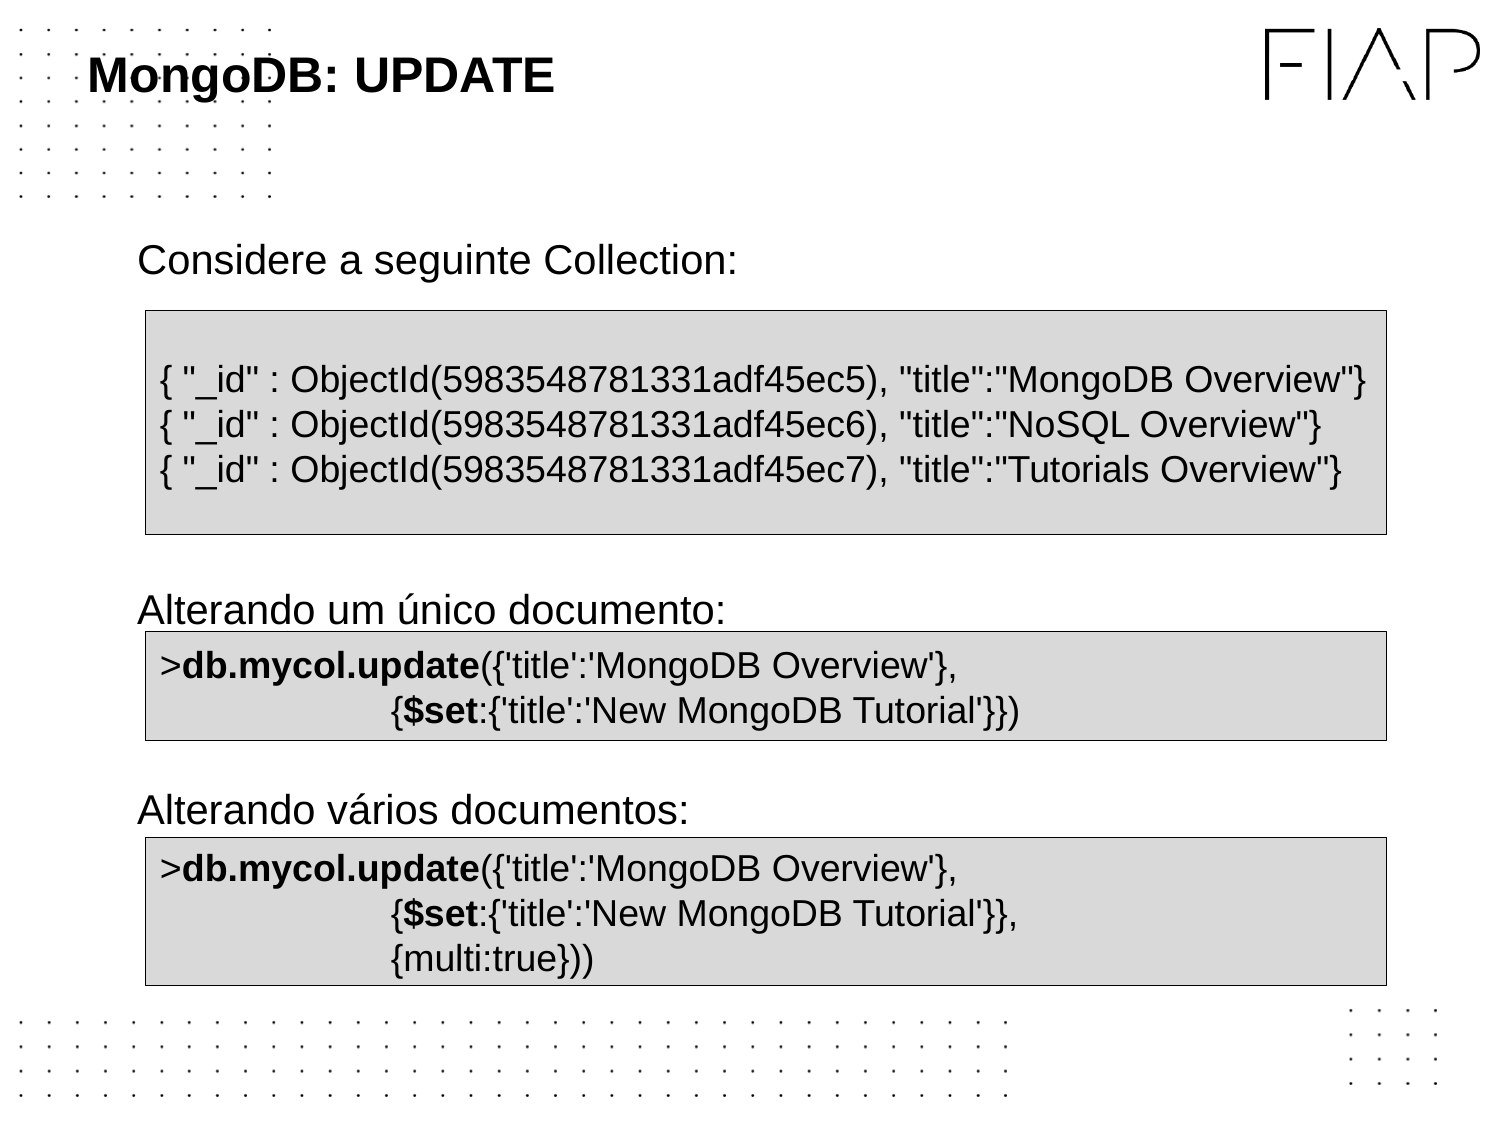

# MongoDB: UPDATE
Considere a seguinte Collection:

Alterando um único documento:

Alterando vários documentos:
{ "_id" : ObjectId(5983548781331adf45ec5), "title":"MongoDB Overview"}
{ "_id" : ObjectId(5983548781331adf45ec6), "title":"NoSQL Overview"}
{ "_id" : ObjectId(5983548781331adf45ec7), "title":"Tutorials Overview"}
>db.mycol.update({'title':'MongoDB Overview'},
                      {$set:{'title':'New MongoDB Tutorial'}})
>db.mycol.update({'title':'MongoDB Overview'},
                      {$set:{'title':'New MongoDB Tutorial'}},
                      {multi:true}))